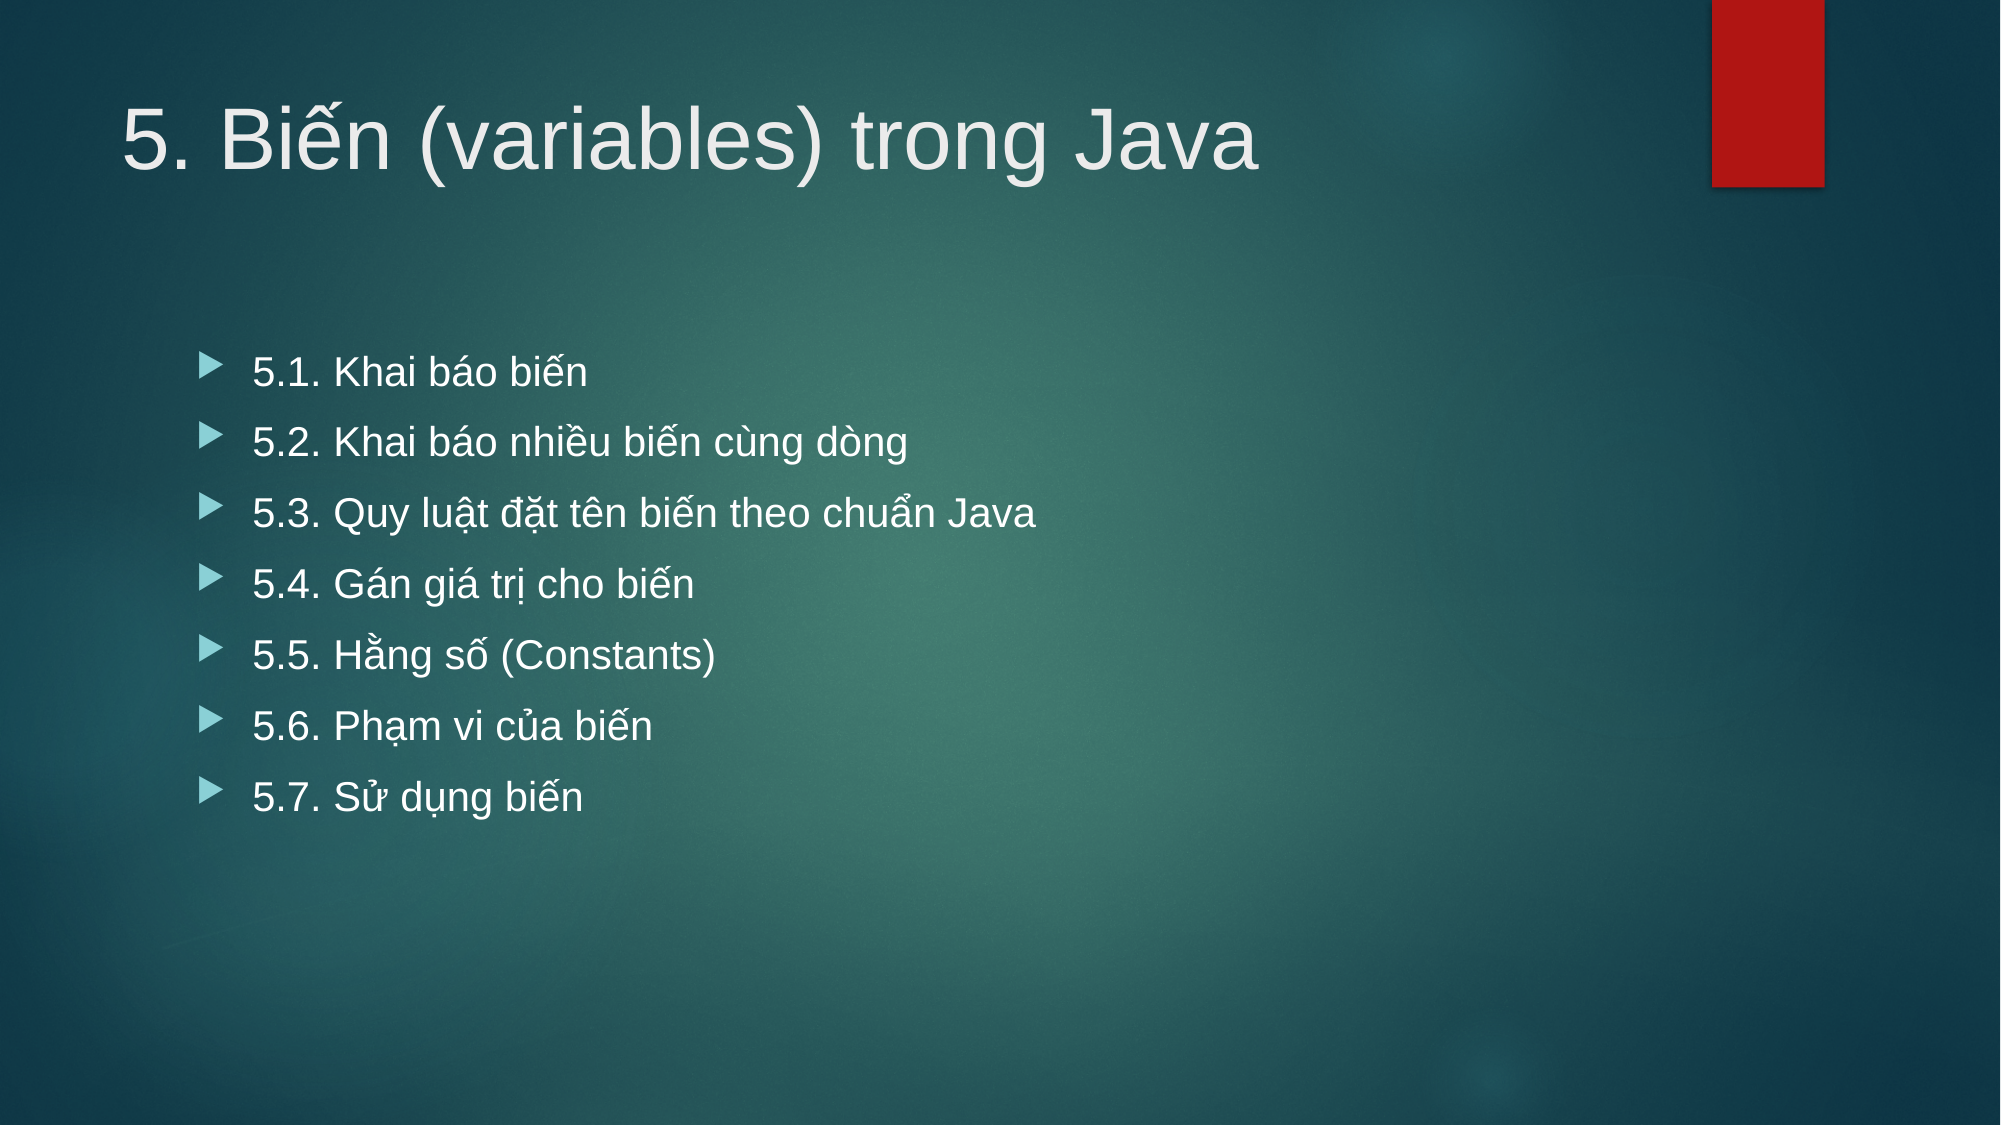

# 5. Biến (variables) trong Java
5.1. Khai báo biến
5.2. Khai báo nhiều biến cùng dòng
5.3. Quy luật đặt tên biến theo chuẩn Java
5.4. Gán giá trị cho biến
5.5. Hằng số (Constants)
5.6. Phạm vi của biến
5.7. Sử dụng biến